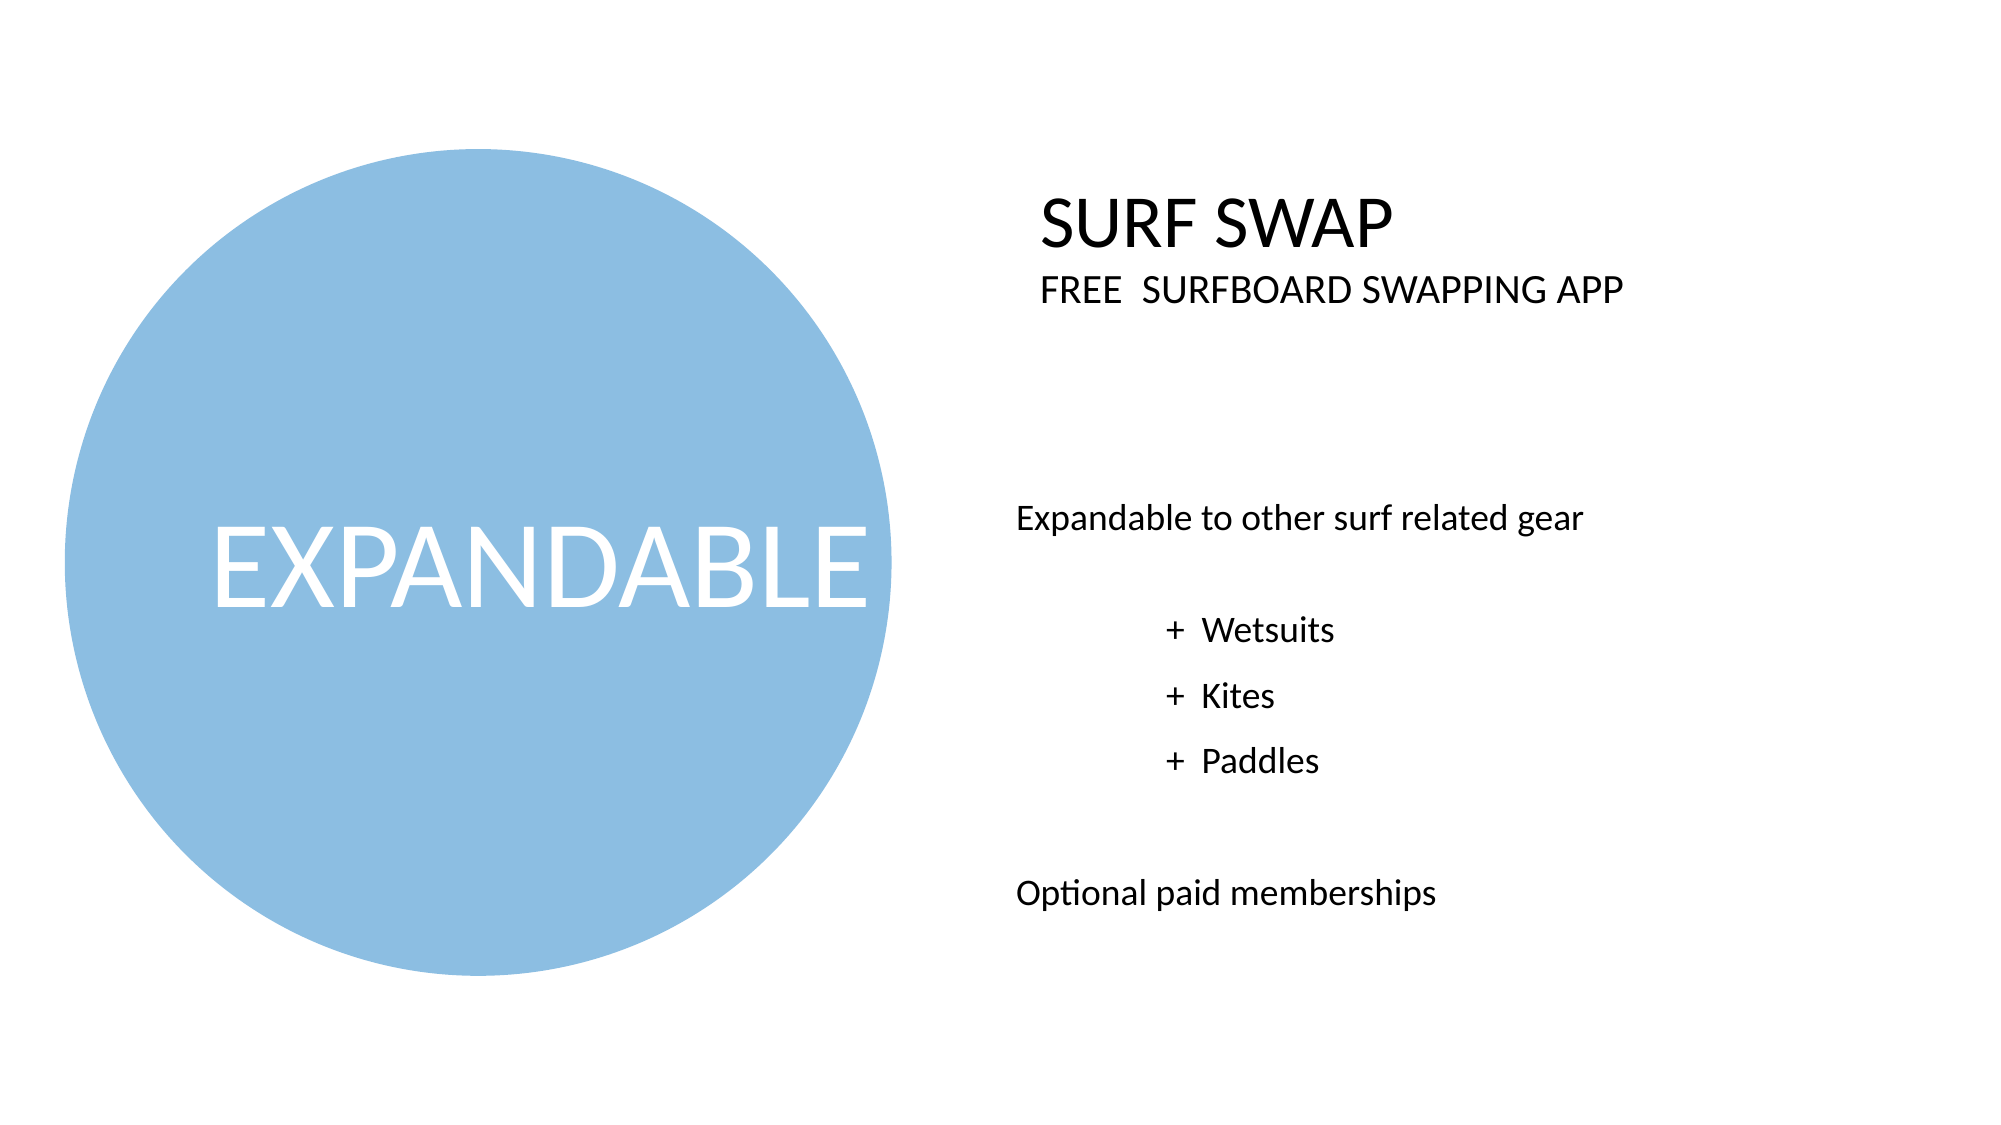

# SURF SWAP free  surfboard swapping app

Expandable to other surf related gear

	+  Wetsuits
	+  Kites
	+  Paddles

Optional paid memberships
S
EXPANDABLE